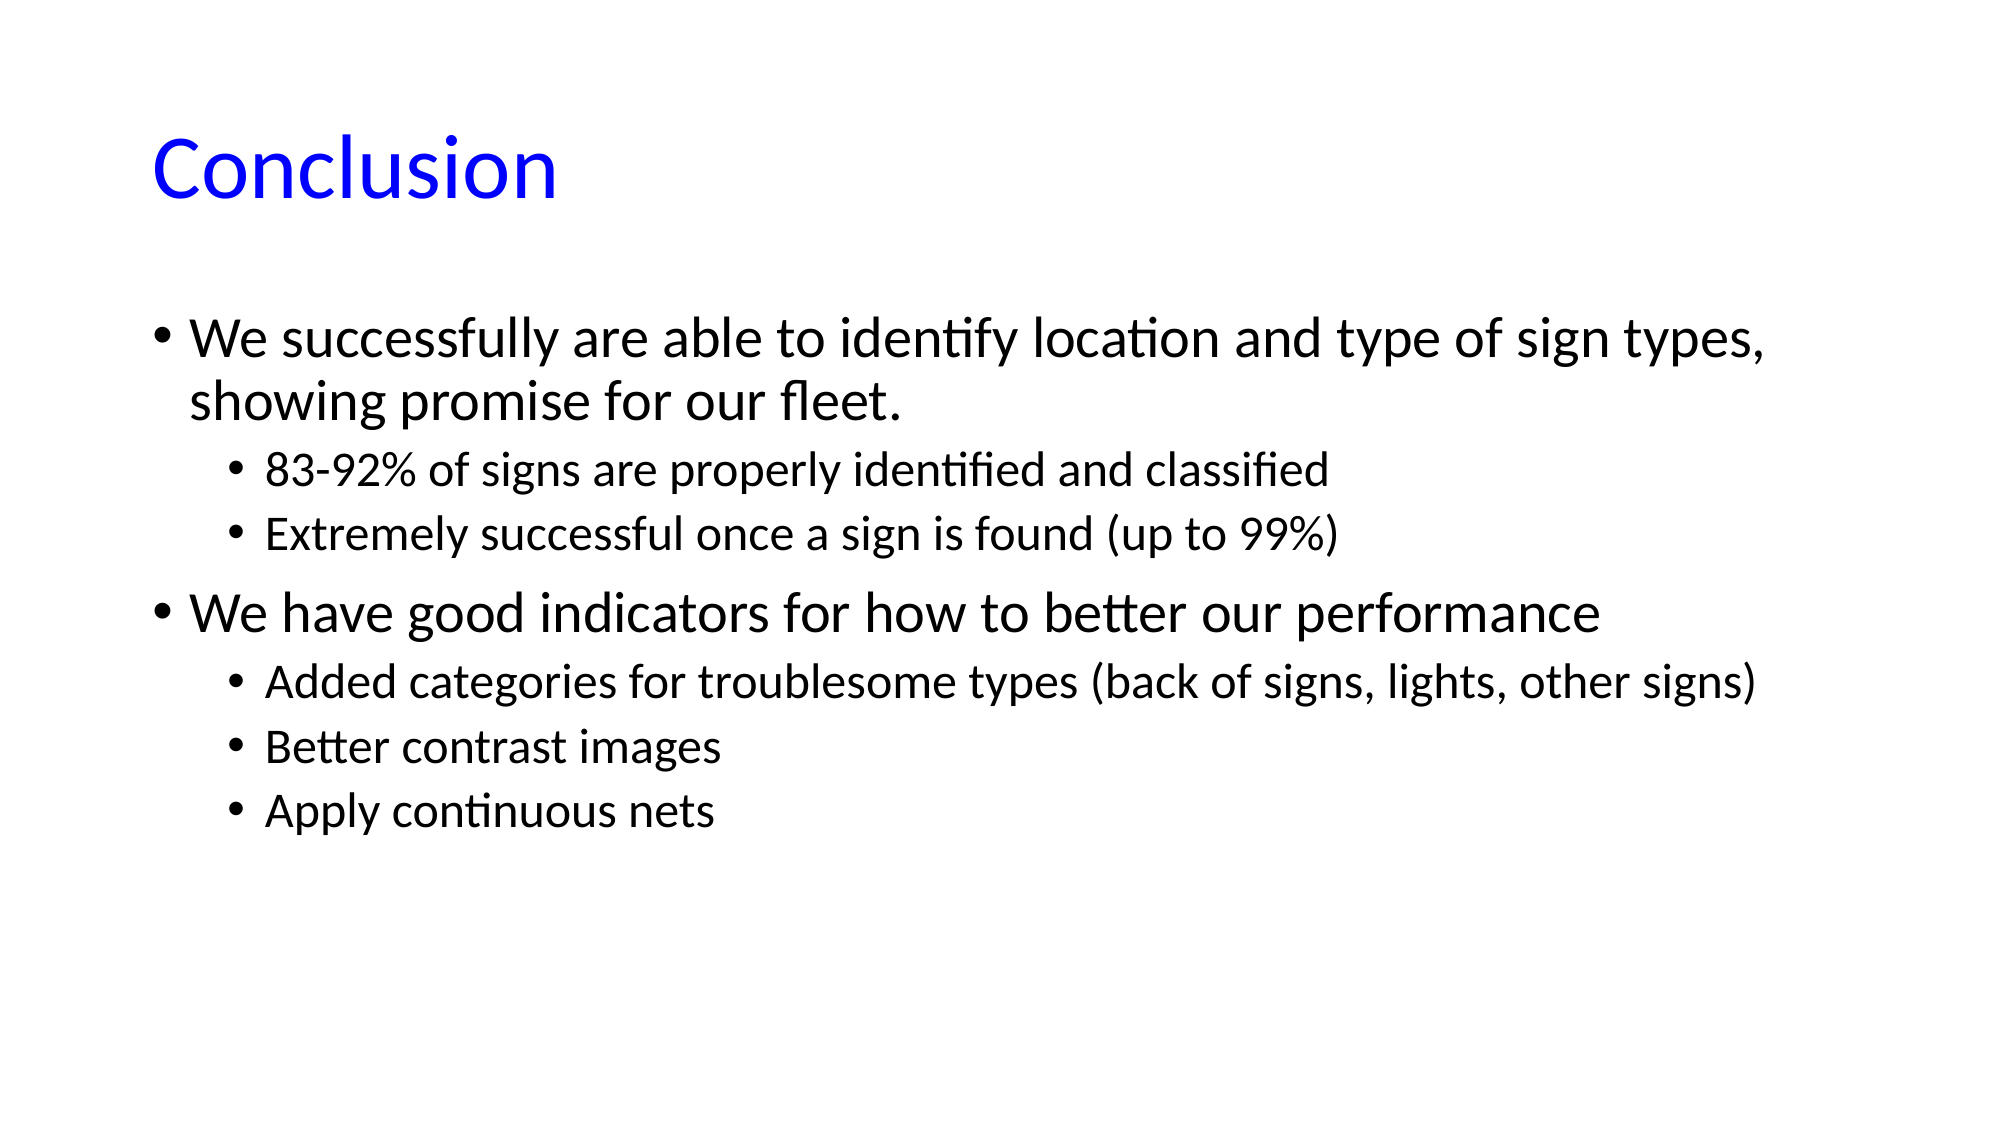

# Conclusion
We successfully are able to identify location and type of sign types, showing promise for our fleet.
83-92% of signs are properly identified and classified
Extremely successful once a sign is found (up to 99%)
We have good indicators for how to better our performance
Added categories for troublesome types (back of signs, lights, other signs)
Better contrast images
Apply continuous nets